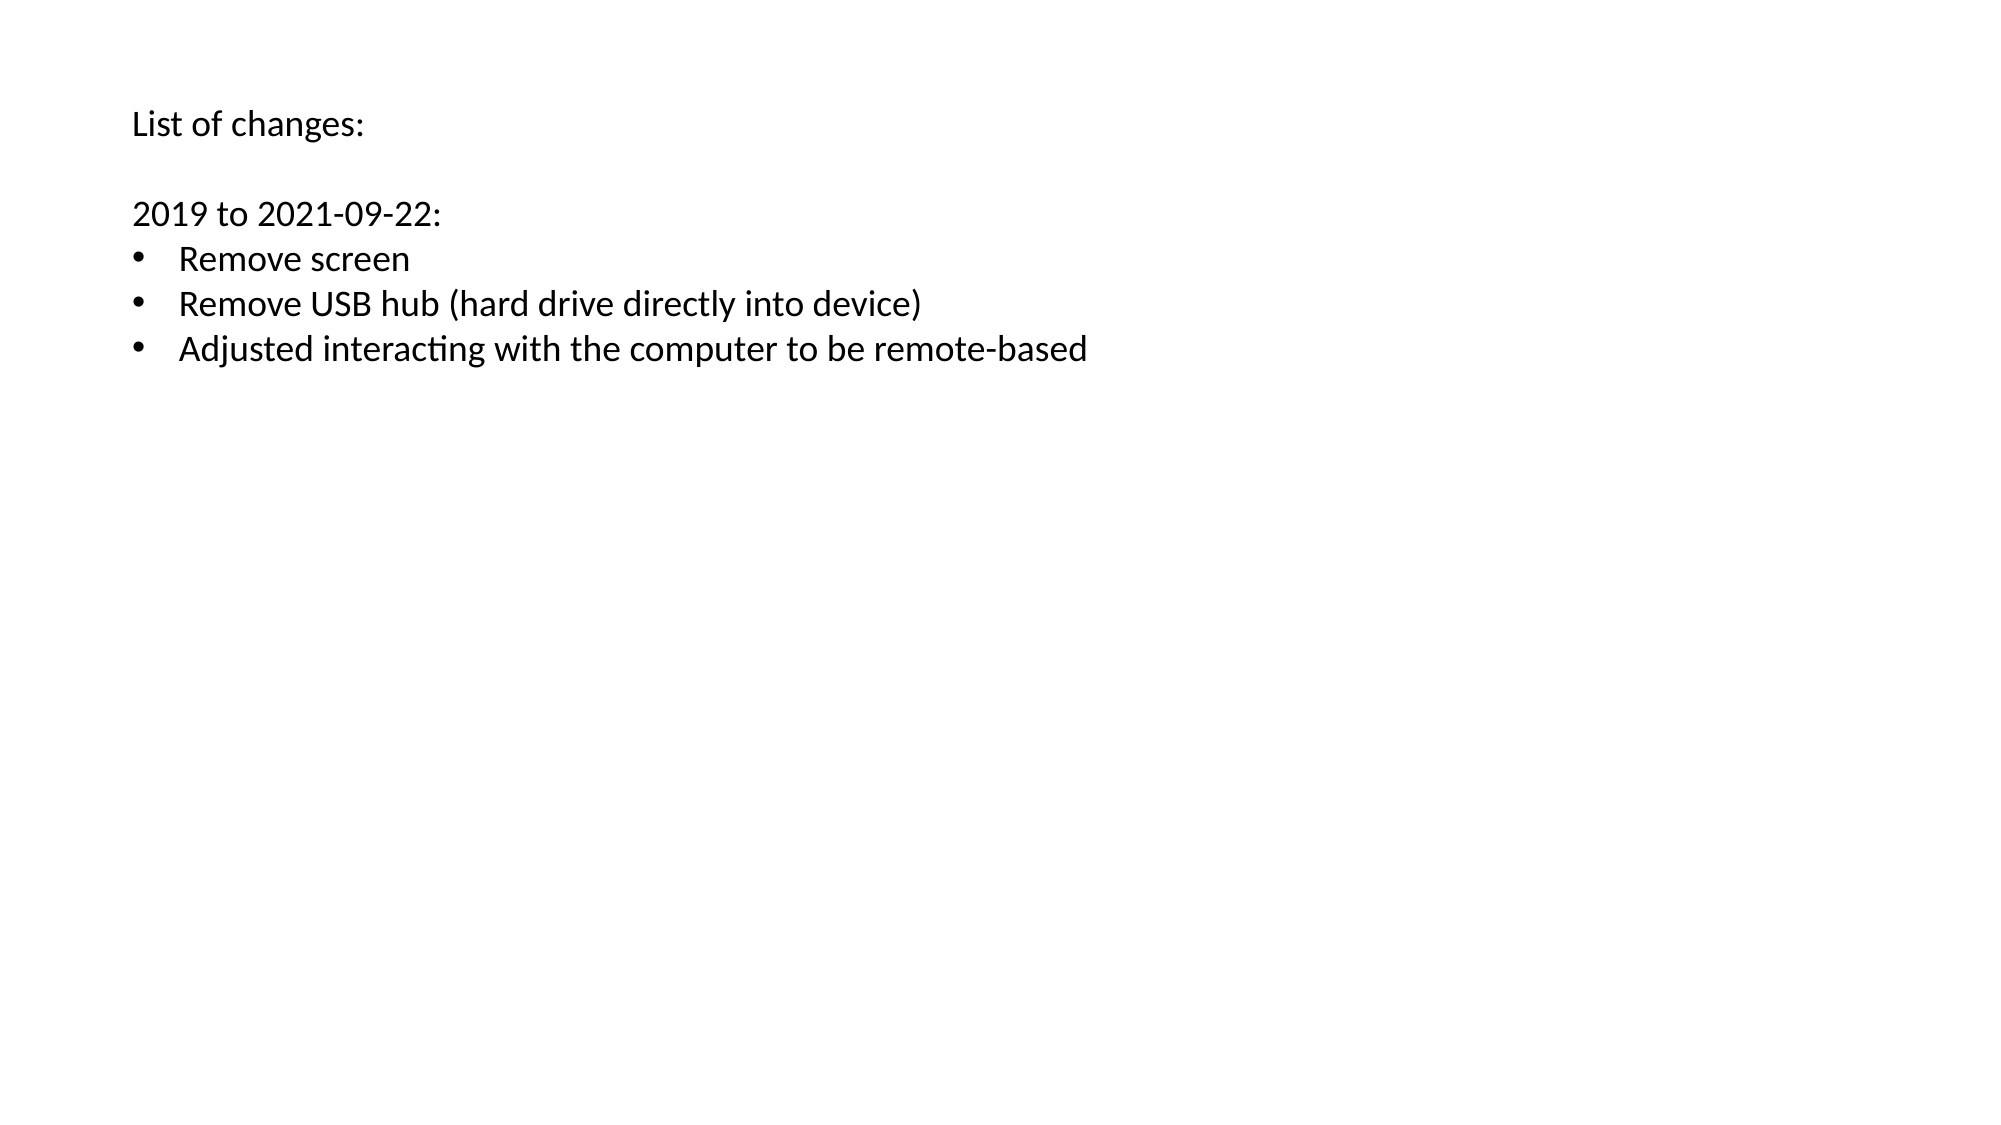

List of changes:

2019 to 2021-09-22:
Remove screen
Remove USB hub (hard drive directly into device)
Adjusted interacting with the computer to be remote-based